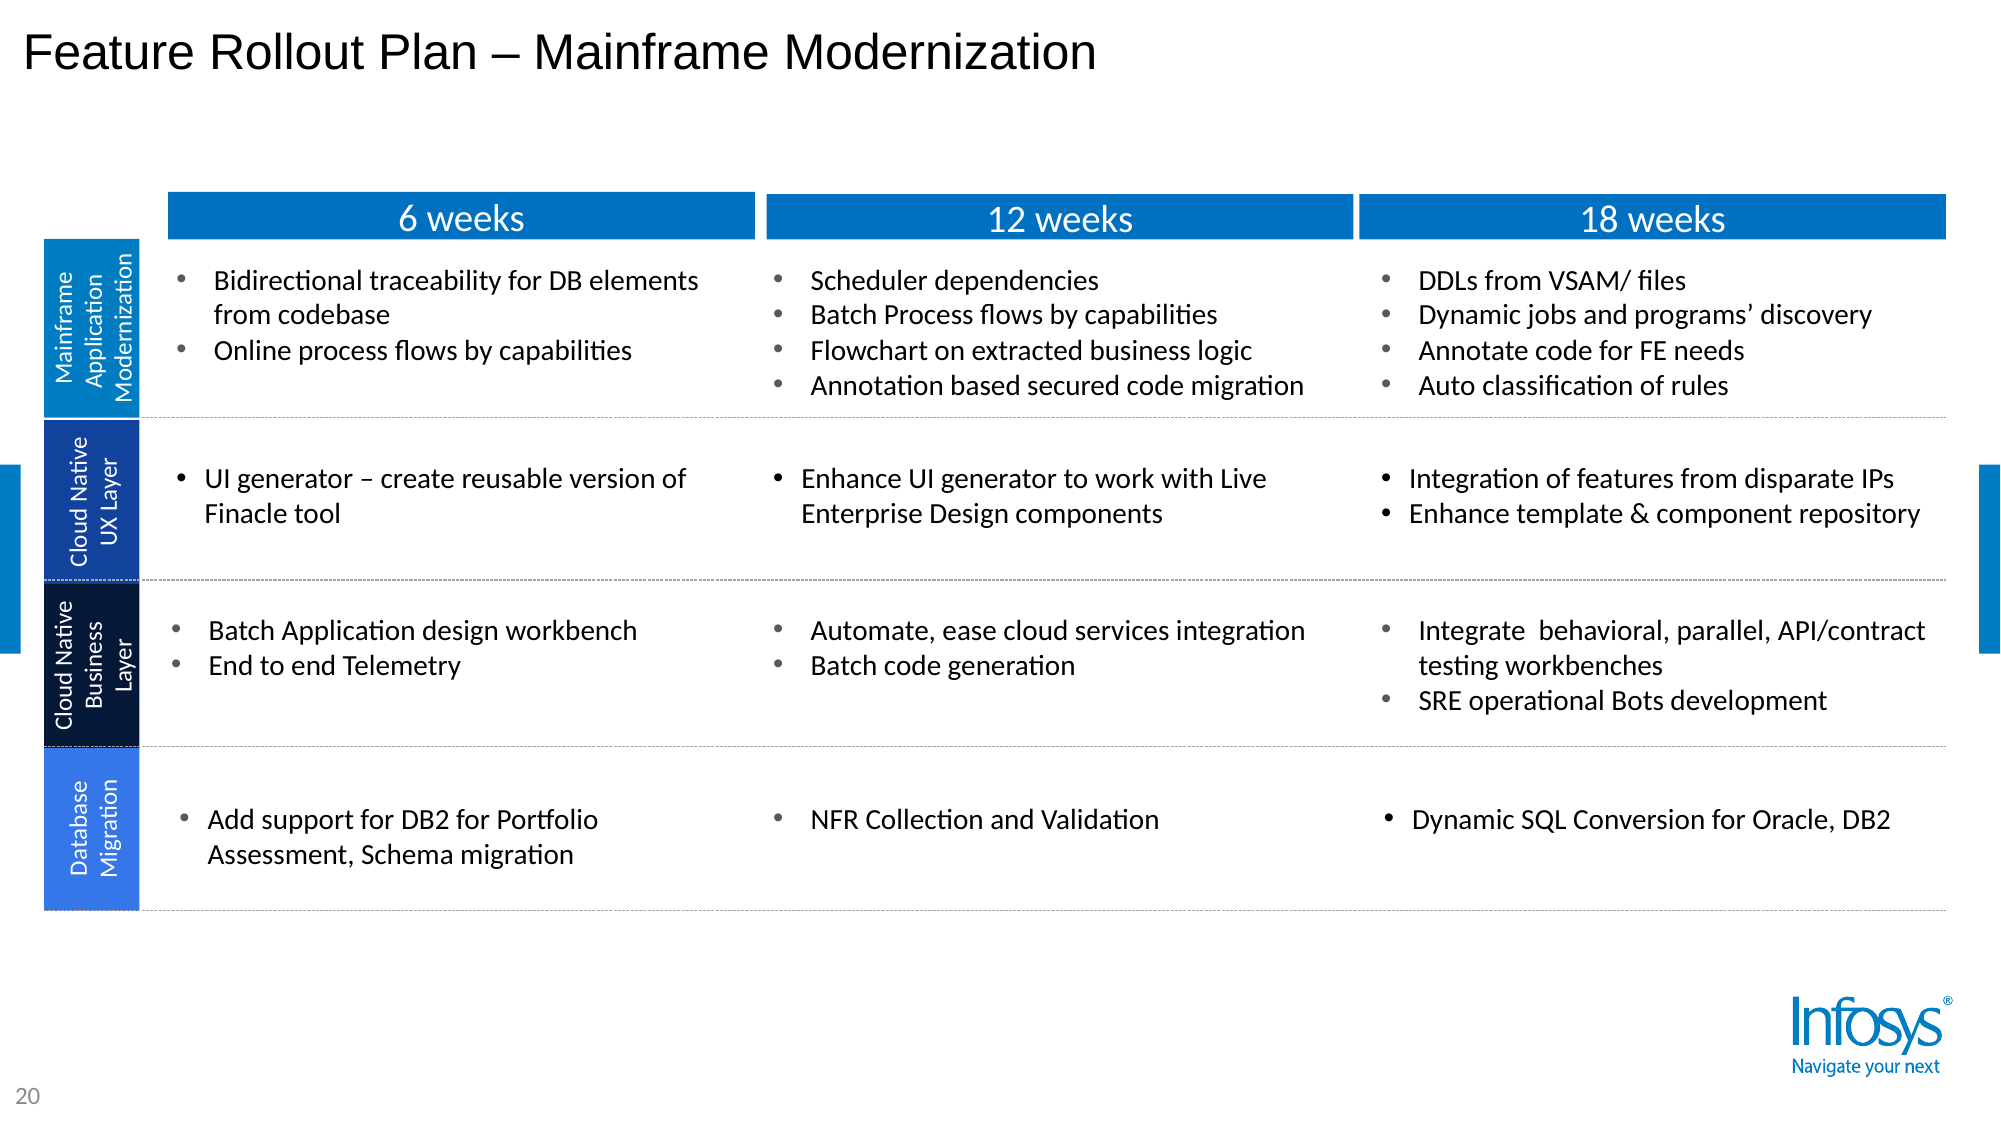

Feature Rollout Plan – Mainframe Modernization
6 weeks
12 weeks
18 weeks
Bidirectional traceability for DB elements from codebase
Online process flows by capabilities
Scheduler dependencies
Batch Process flows by capabilities
Flowchart on extracted business logic
Annotation based secured code migration
DDLs from VSAM/ files
Dynamic jobs and programs’ discovery
Annotate code for FE needs
Auto classification of rules
Mainframe
Application  Modernization
UI generator – create reusable version of Finacle tool
Enhance UI generator to work with Live Enterprise Design components
Integration of features from disparate IPs
Enhance template & component repository
Cloud Native UX Layer
Batch Application design workbench
End to end Telemetry

Automate, ease cloud services integration
Batch code generation
Integrate  behavioral, parallel, API/contract testing workbenches
SRE operational Bots development
Cloud Native Business Layer
Database Migration
Add support for DB2 for Portfolio Assessment, Schema migration
NFR Collection and Validation

Dynamic SQL Conversion for Oracle, DB2
20